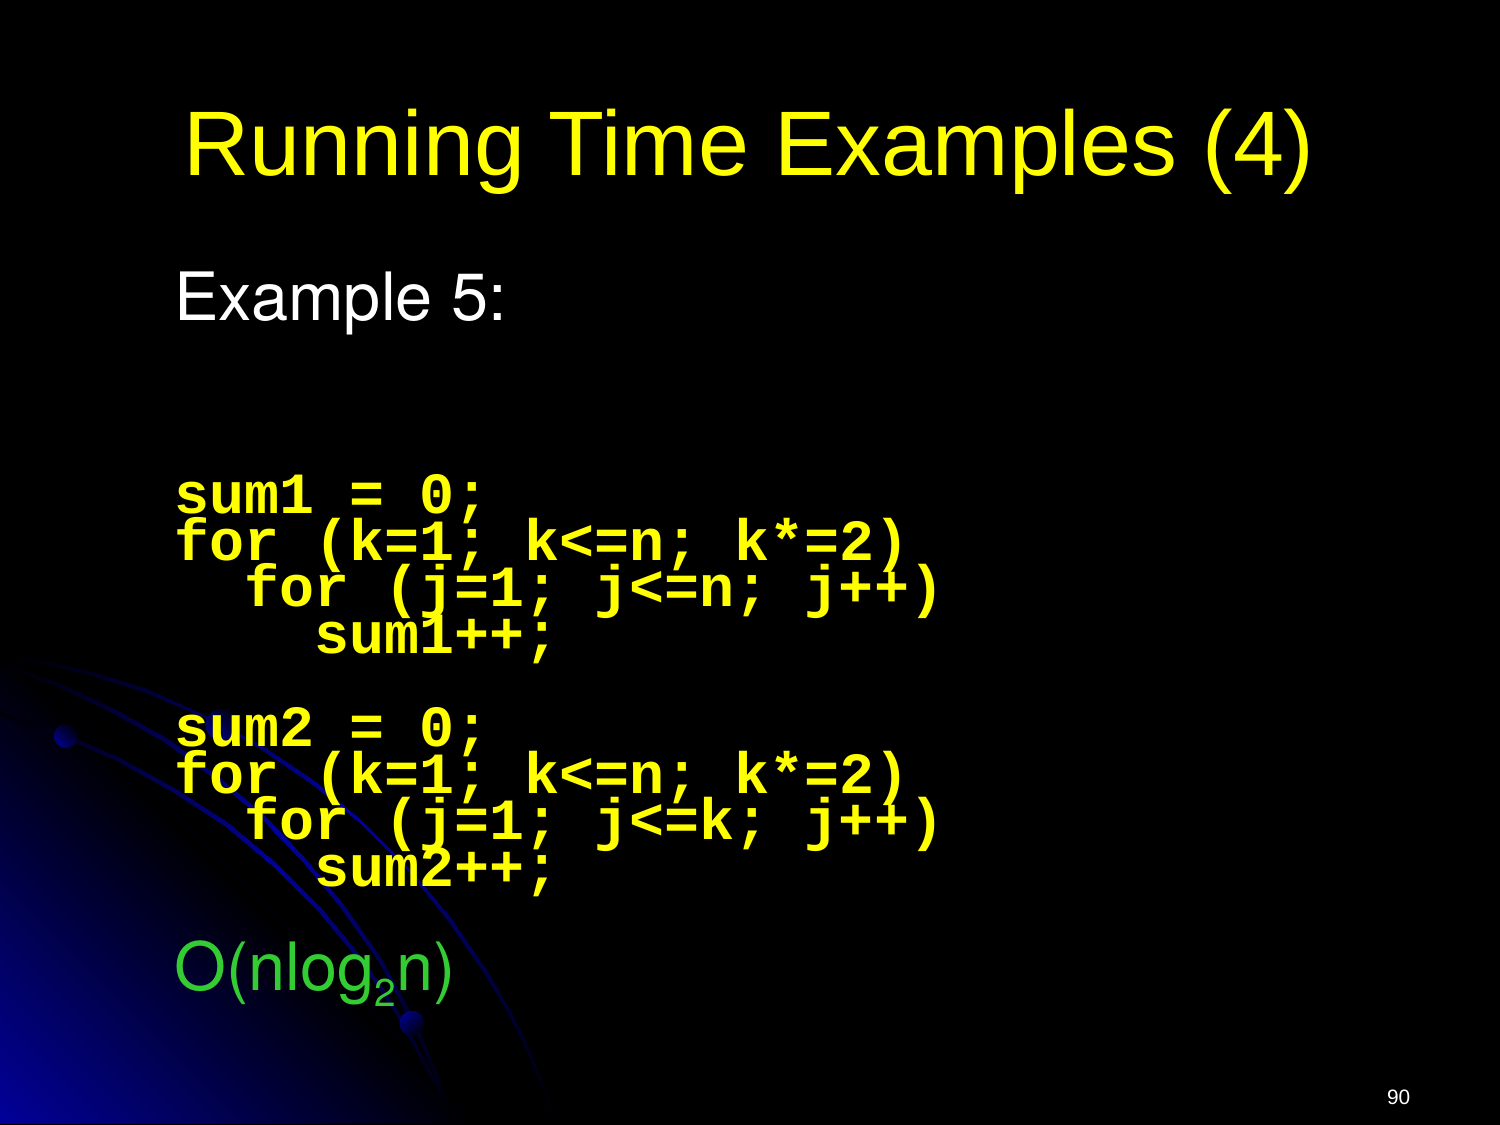

# Running Time Examples (4)
Example 5:

sum1 = 0;
for (k=1; k<=n; k*=2)
  for (j=1; j<=n; j++)
    sum1++;

sum2 = 0;
for (k=1; k<=n; k*=2)
  for (j=1; j<=k; j++)
    sum2++;

O(nlog2n)

90